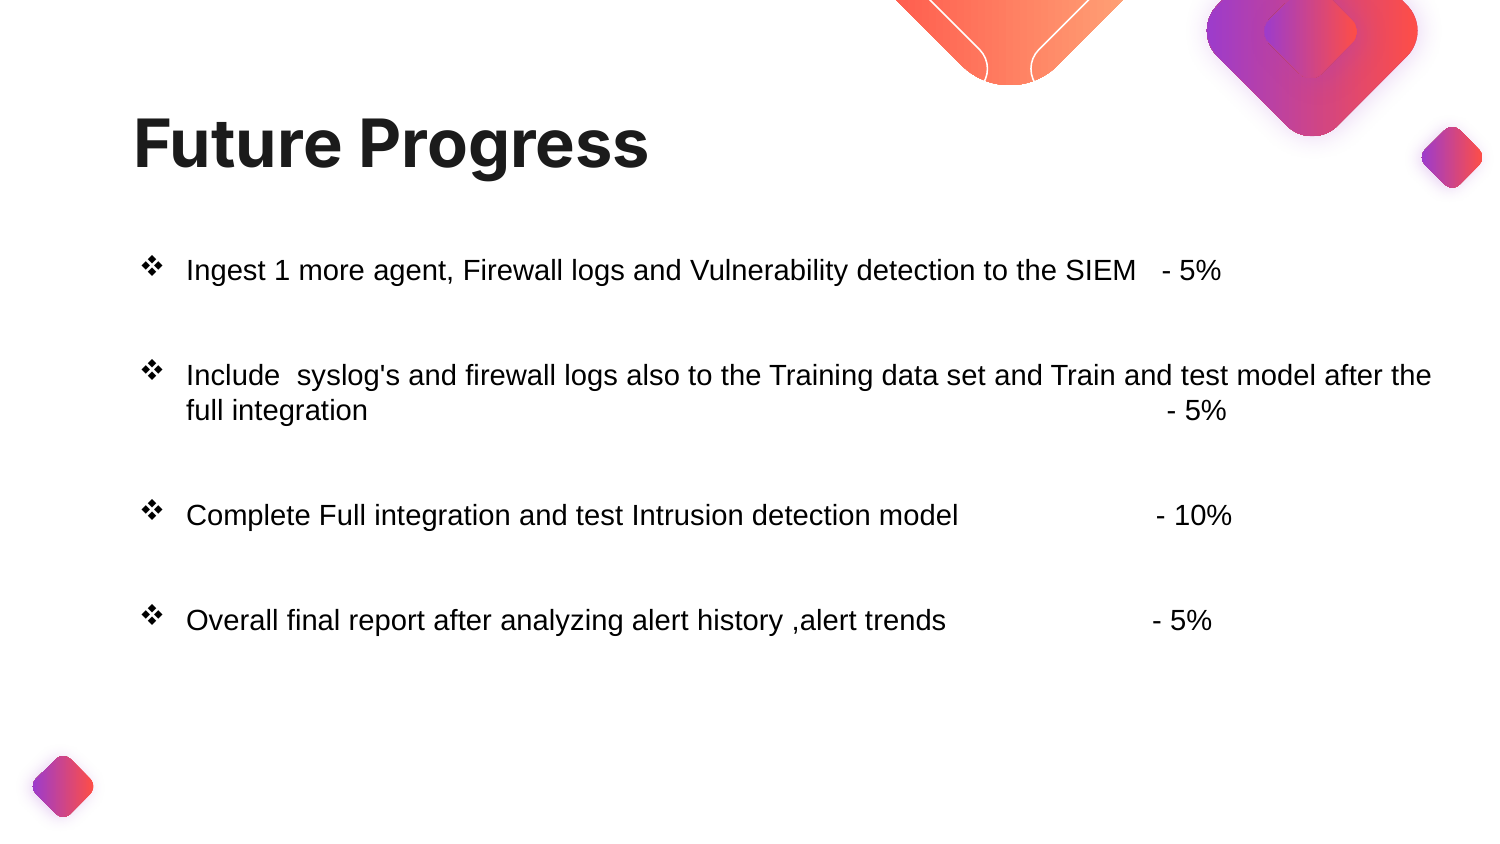

# Future Progress
Ingest 1 more agent, Firewall logs and Vulnerability detection to the SIEM   - 5%

Include  syslog's and firewall logs also to the Training data set and Train and test model after the full integration                                                                                                 - 5%

Complete Full integration and test Intrusion detection model                        - 10%

Overall final report after analyzing alert history ,alert trends                         - 5%